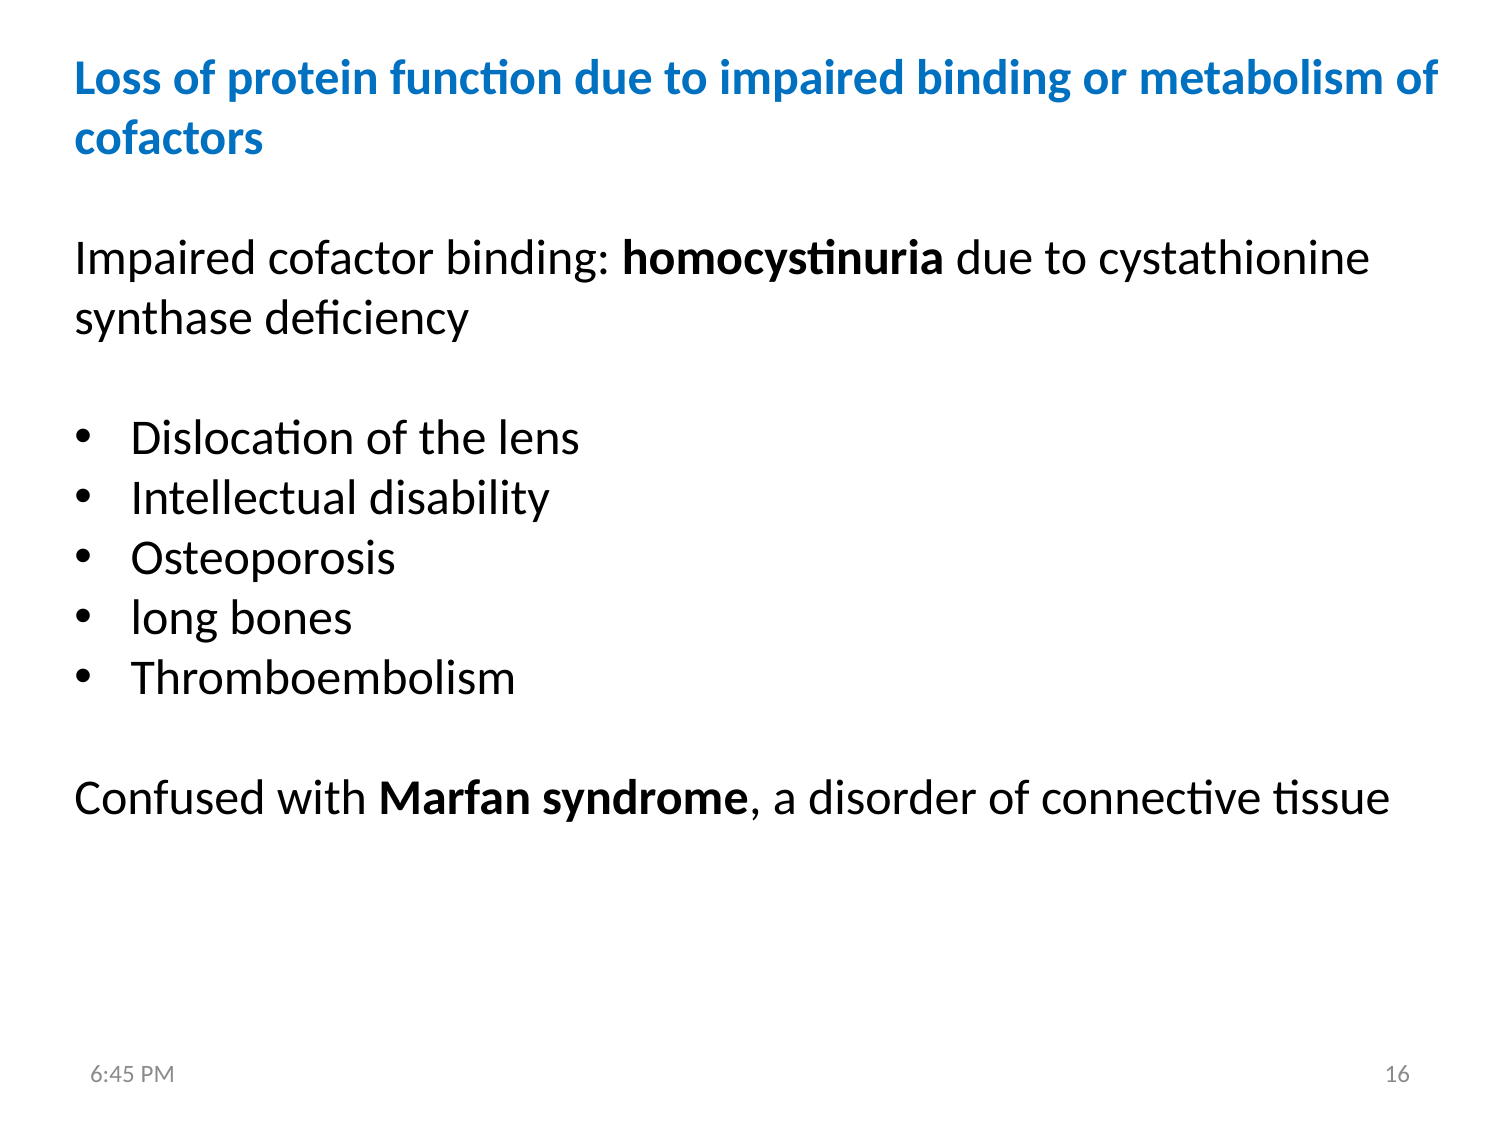

Loss of protein function due to impaired binding or metabolism of cofactors

Impaired cofactor binding: homocystinuria due to cystathionine synthase deficiency

Dislocation of the lens
Intellectual disability
Osteoporosis
long bones
Thromboembolism

Confused with Marfan syndrome, a disorder of connective tissue
6:45 PM
16